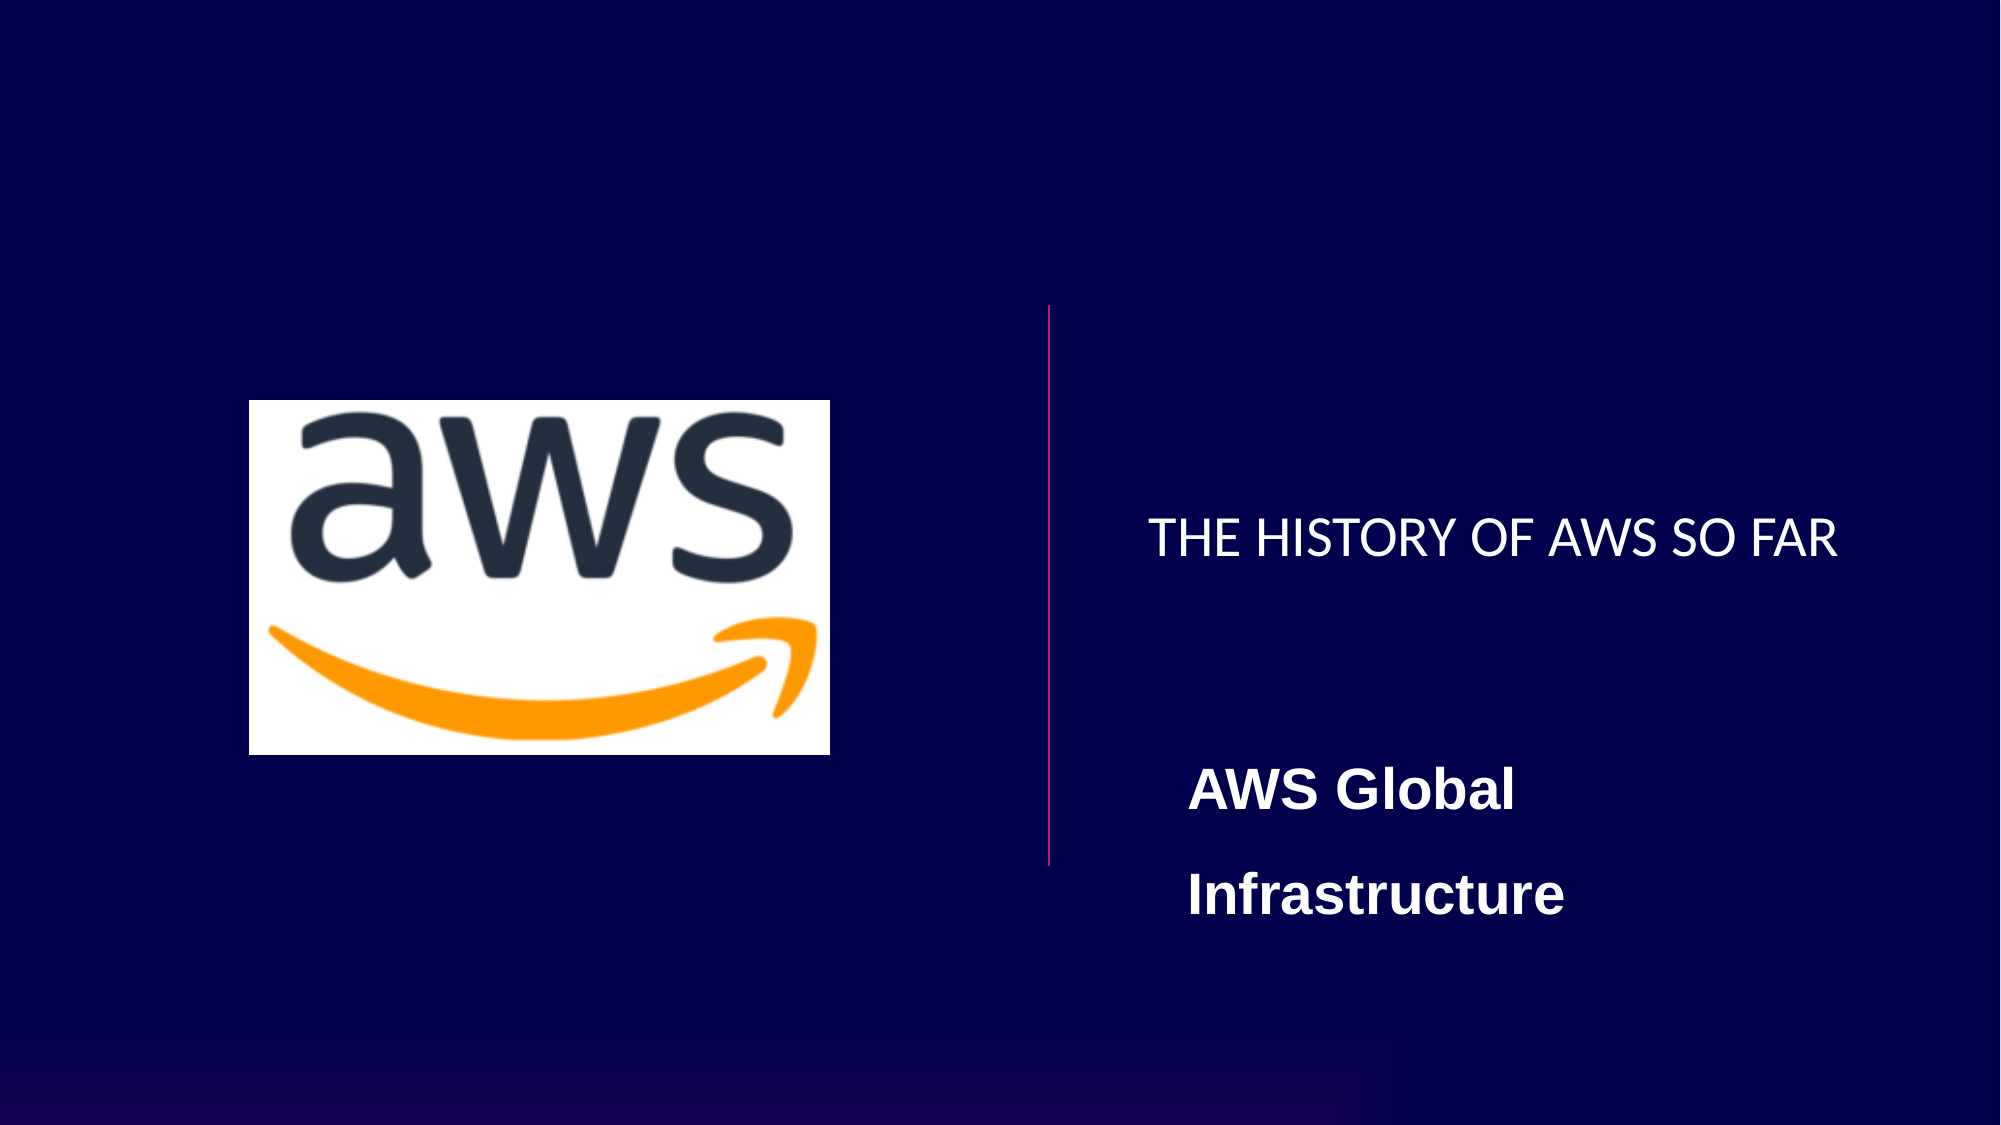

# The History of AWS so far
AWS Global Infrastructure